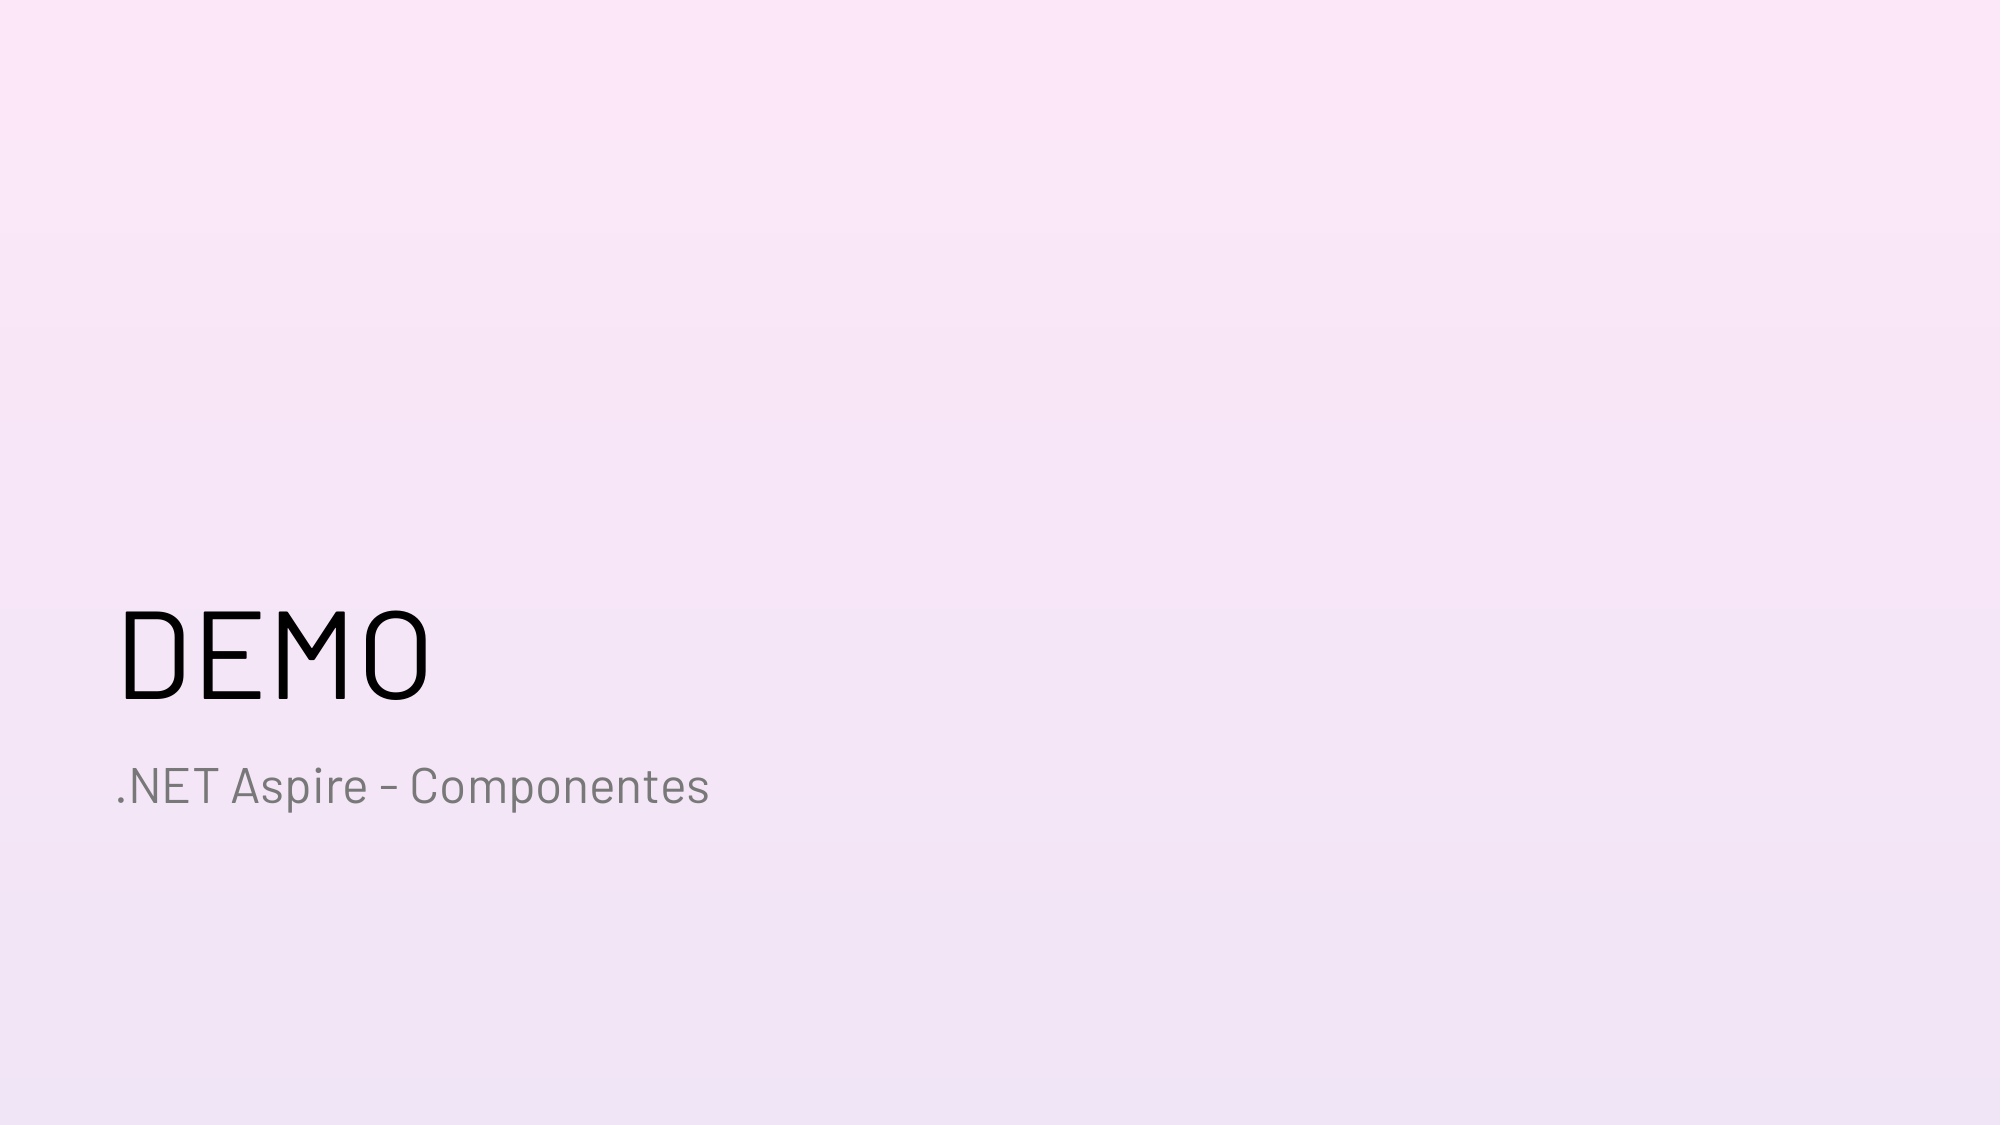

# DEMO - Componentes
DEMO
.NET Aspire - Componentes